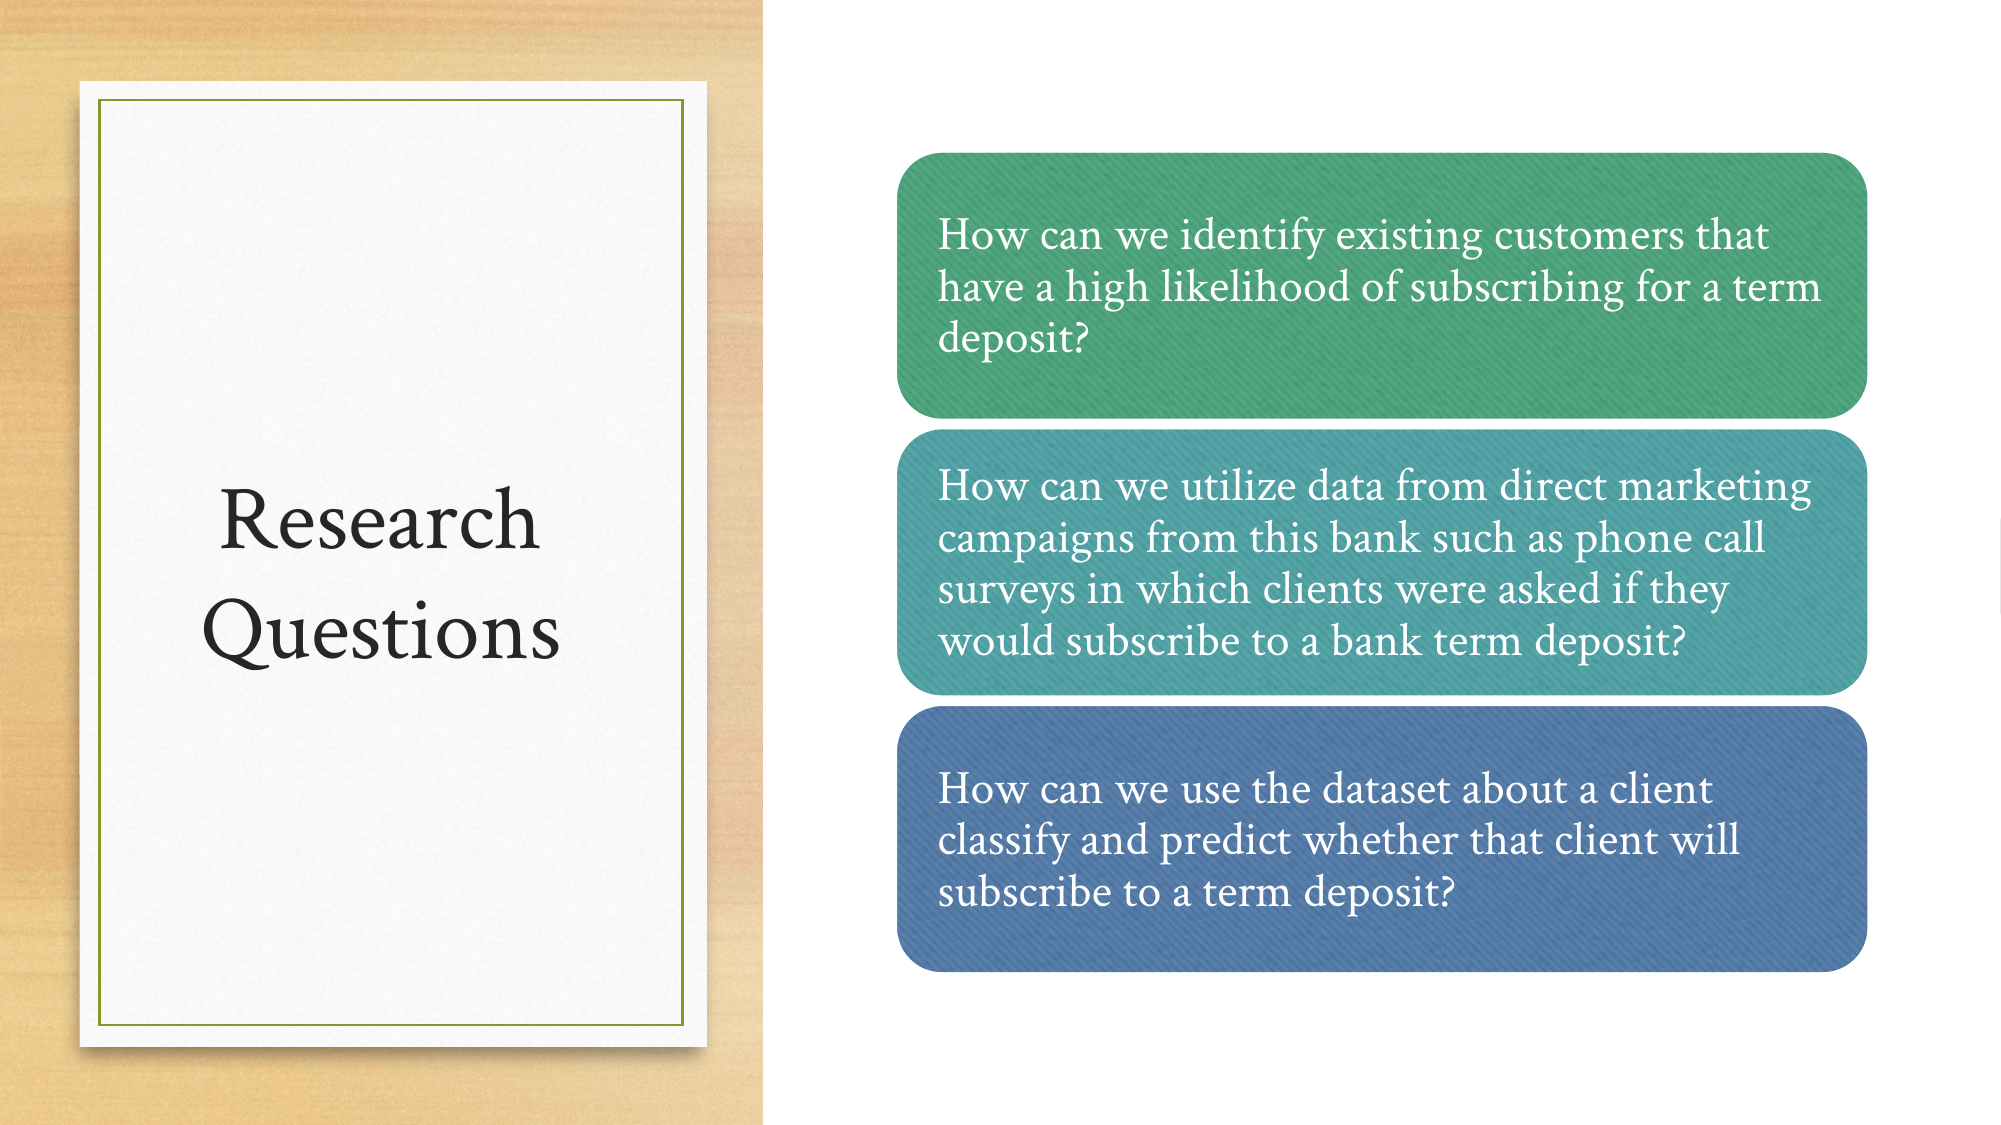

How can we identify existing customers that have a high likelihood of subscribing for a term deposit?
How can we utilize data from direct marketing campaigns from this bank such as phone call surveys in which clients were asked if they would subscribe to a bank term deposit?
How can we use the dataset about a client classify and predict whether that client will subscribe to a term deposit?
# Research Questions